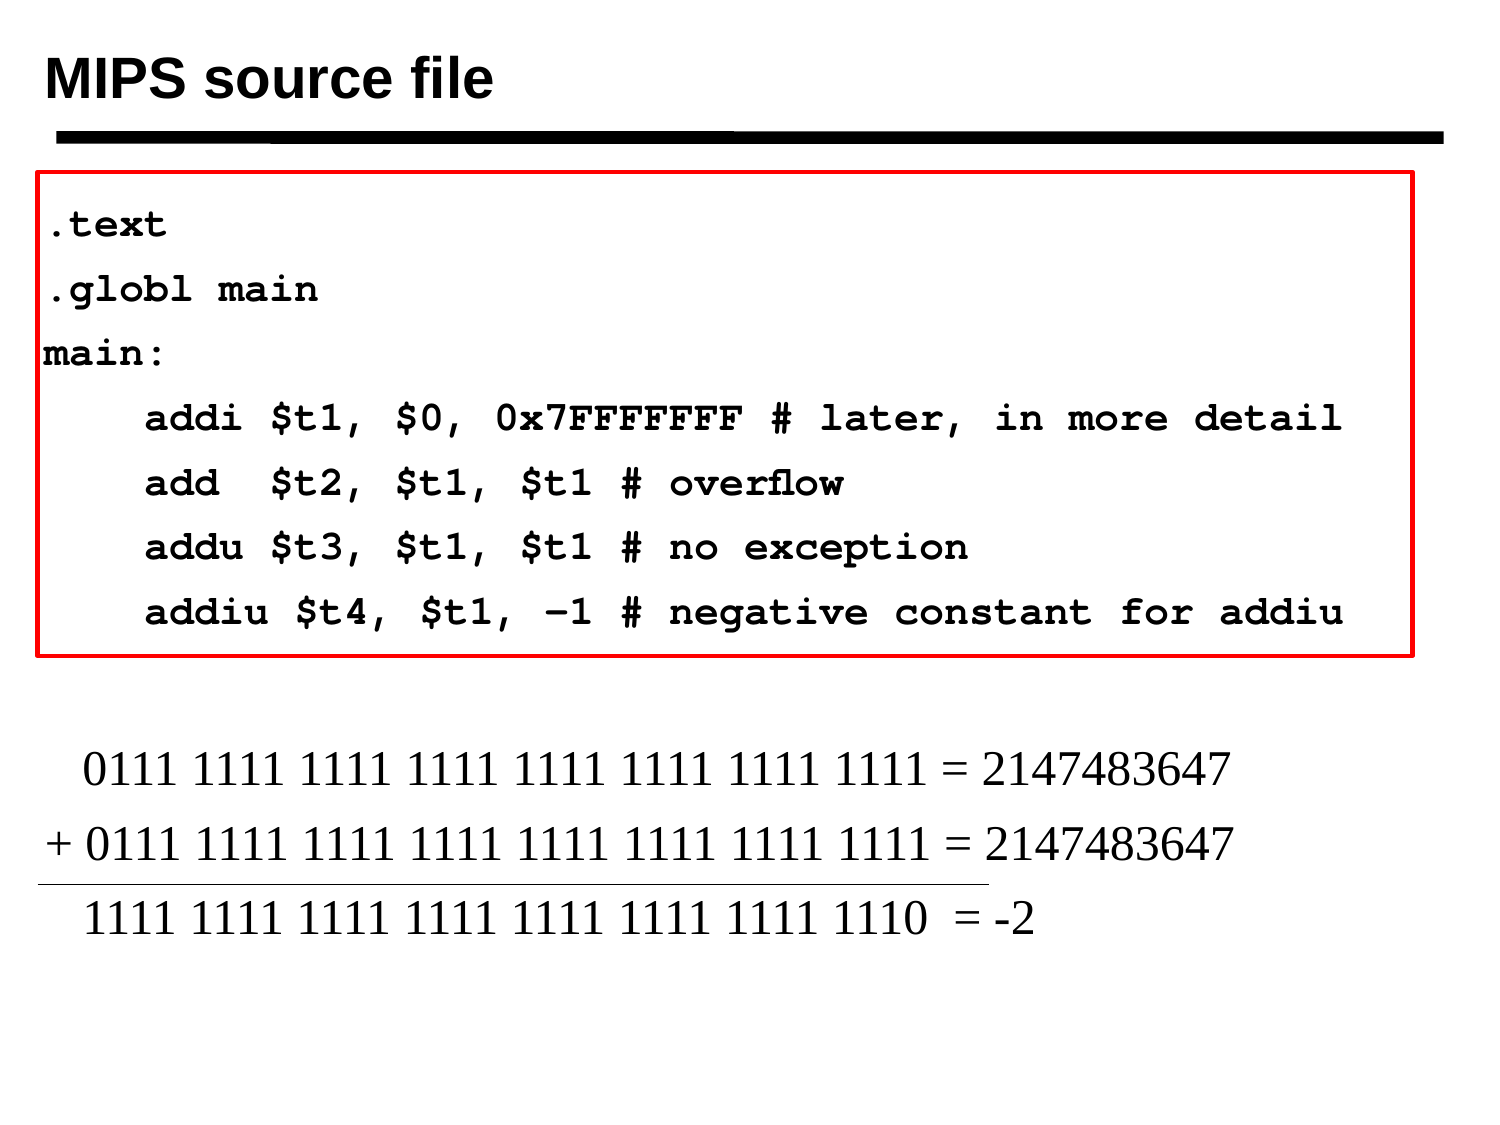

# MIPS source file

.text
.globl main
main:
    addi $t1, $0, 0x7FFFFFFF # later, in more detail
    add  $t2, $t1, $t1 # overflow
    addu $t3, $t1, $t1 # no exception
    addiu $t4, $t1, -1 # negative constant for addiu

   0111 1111 1111 1111 1111 1111 1111 1111 = 2147483647
+ 0111 1111 1111 1111 1111 1111 1111 1111 = 2147483647
   1111 1111 1111 1111 1111 1111 1111 1110  = -2